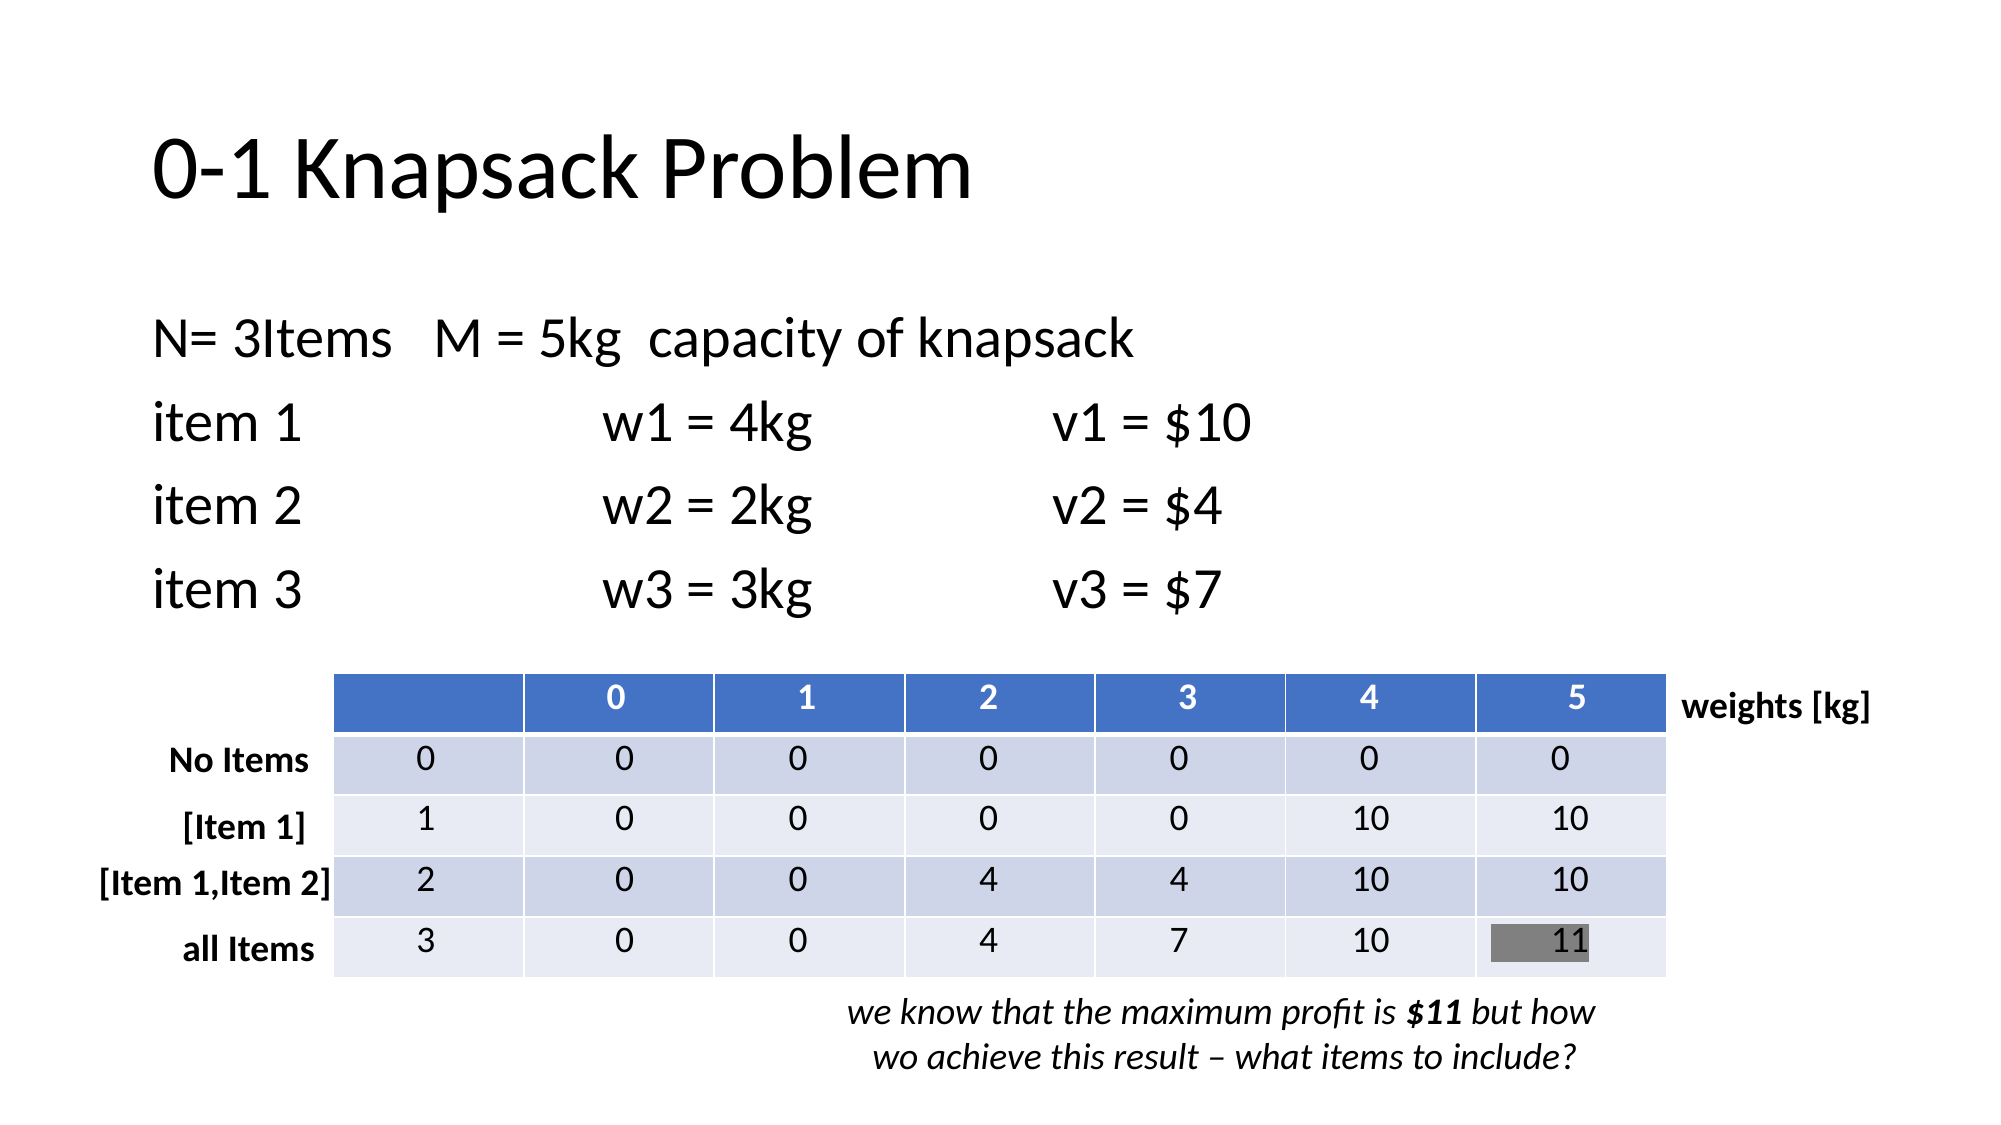

# 0-1 Knapsack Problem
N= 3Items   M = 5kg  capacity of knapsack
item 1		w1 = 4kg		v1 = $10
item 2		w2 = 2kg		v2 = $4
item 3		w3 = 3kg		v3 = $7
|  | 0 | 1 | 2 | 3 | 4 | 5 |
| --- | --- | --- | --- | --- | --- | --- |
| 0 | 0 | 0 | 0 | 0 | 0 | 0 |
| 1 | 0 | 0 | 0 | 0 | 10 | 10 |
| 2 | 0 | 0 | 4 | 4 | 10 | 10 |
| 3 | 0 | 0 | 4 | 7 | 10 | 11 |
weights [kg]
No Items
[Item 1]
[Item 1,Item 2]
all Items
we know that the maximum profit is $11 but how
wo achieve this result – what items to include?